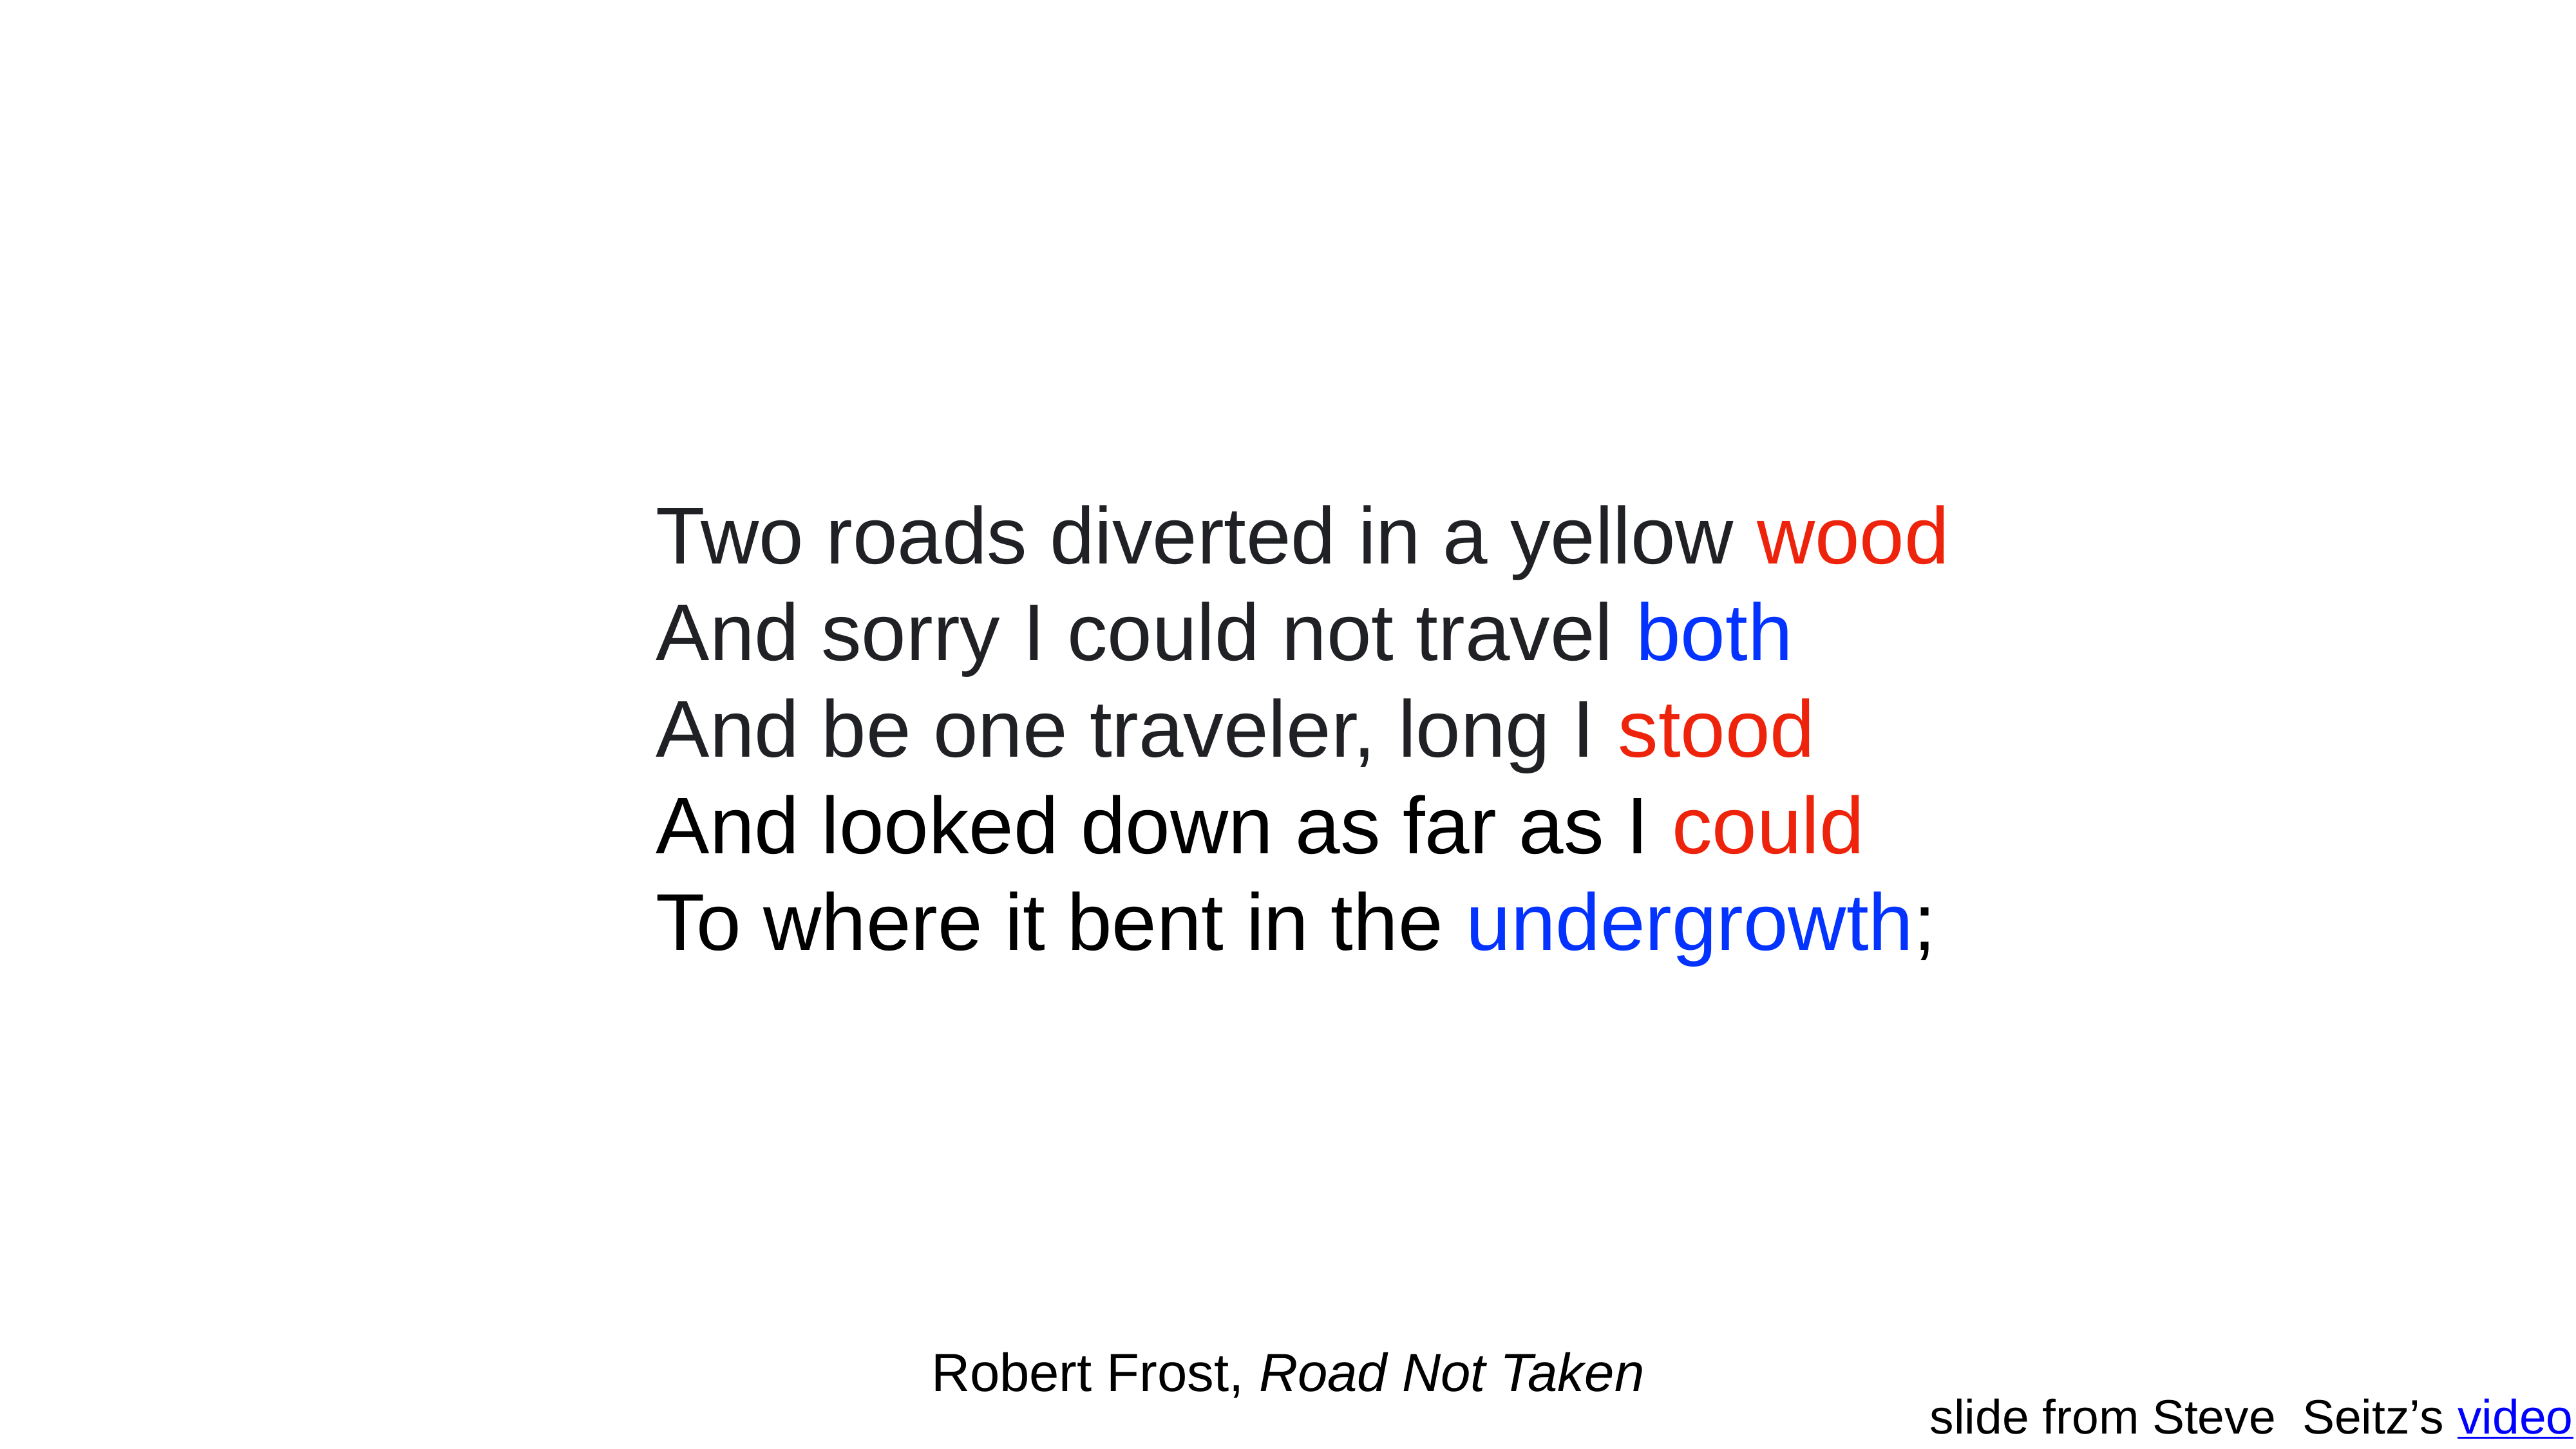

Two roads diverted in a yellow wood
And sorry I could not travel both
And be one traveler, long I stood
And looked down as far as I could
To where it bent in the undergrowth;
Robert Frost, Road Not Taken
slide from Steve  Seitz’s video